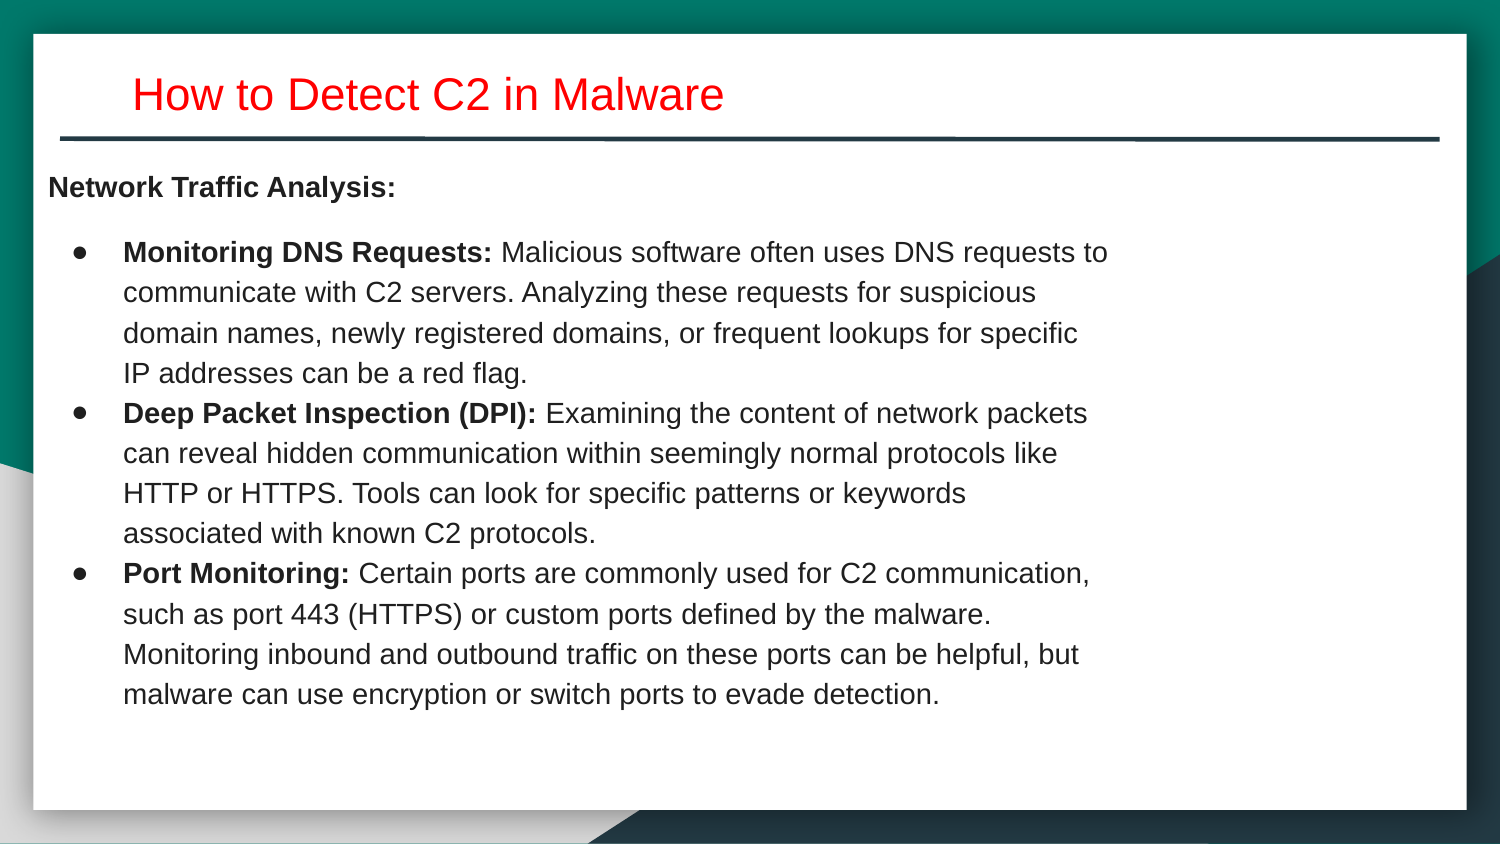

How to Detect C2 in Malware
Network Traffic Analysis:
Monitoring DNS Requests: Malicious software often uses DNS requests to communicate with C2 servers. Analyzing these requests for suspicious domain names, newly registered domains, or frequent lookups for specific IP addresses can be a red flag.
Deep Packet Inspection (DPI): Examining the content of network packets can reveal hidden communication within seemingly normal protocols like HTTP or HTTPS. Tools can look for specific patterns or keywords associated with known C2 protocols.
Port Monitoring: Certain ports are commonly used for C2 communication, such as port 443 (HTTPS) or custom ports defined by the malware. Monitoring inbound and outbound traffic on these ports can be helpful, but malware can use encryption or switch ports to evade detection.